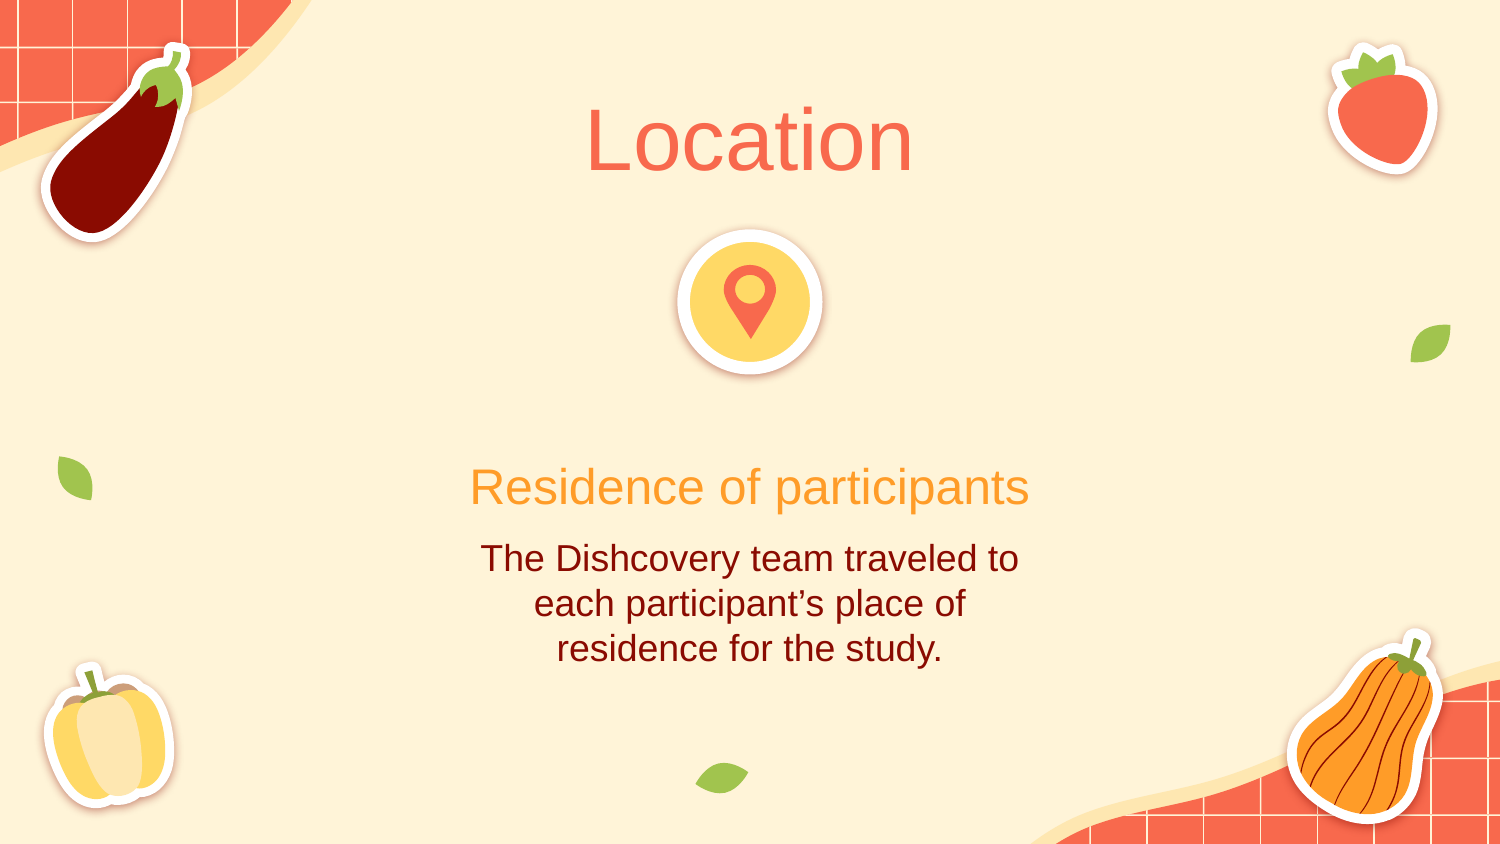

# Location

Residence of participants
The Dishcovery team traveled to each participant’s place of residence for the study.